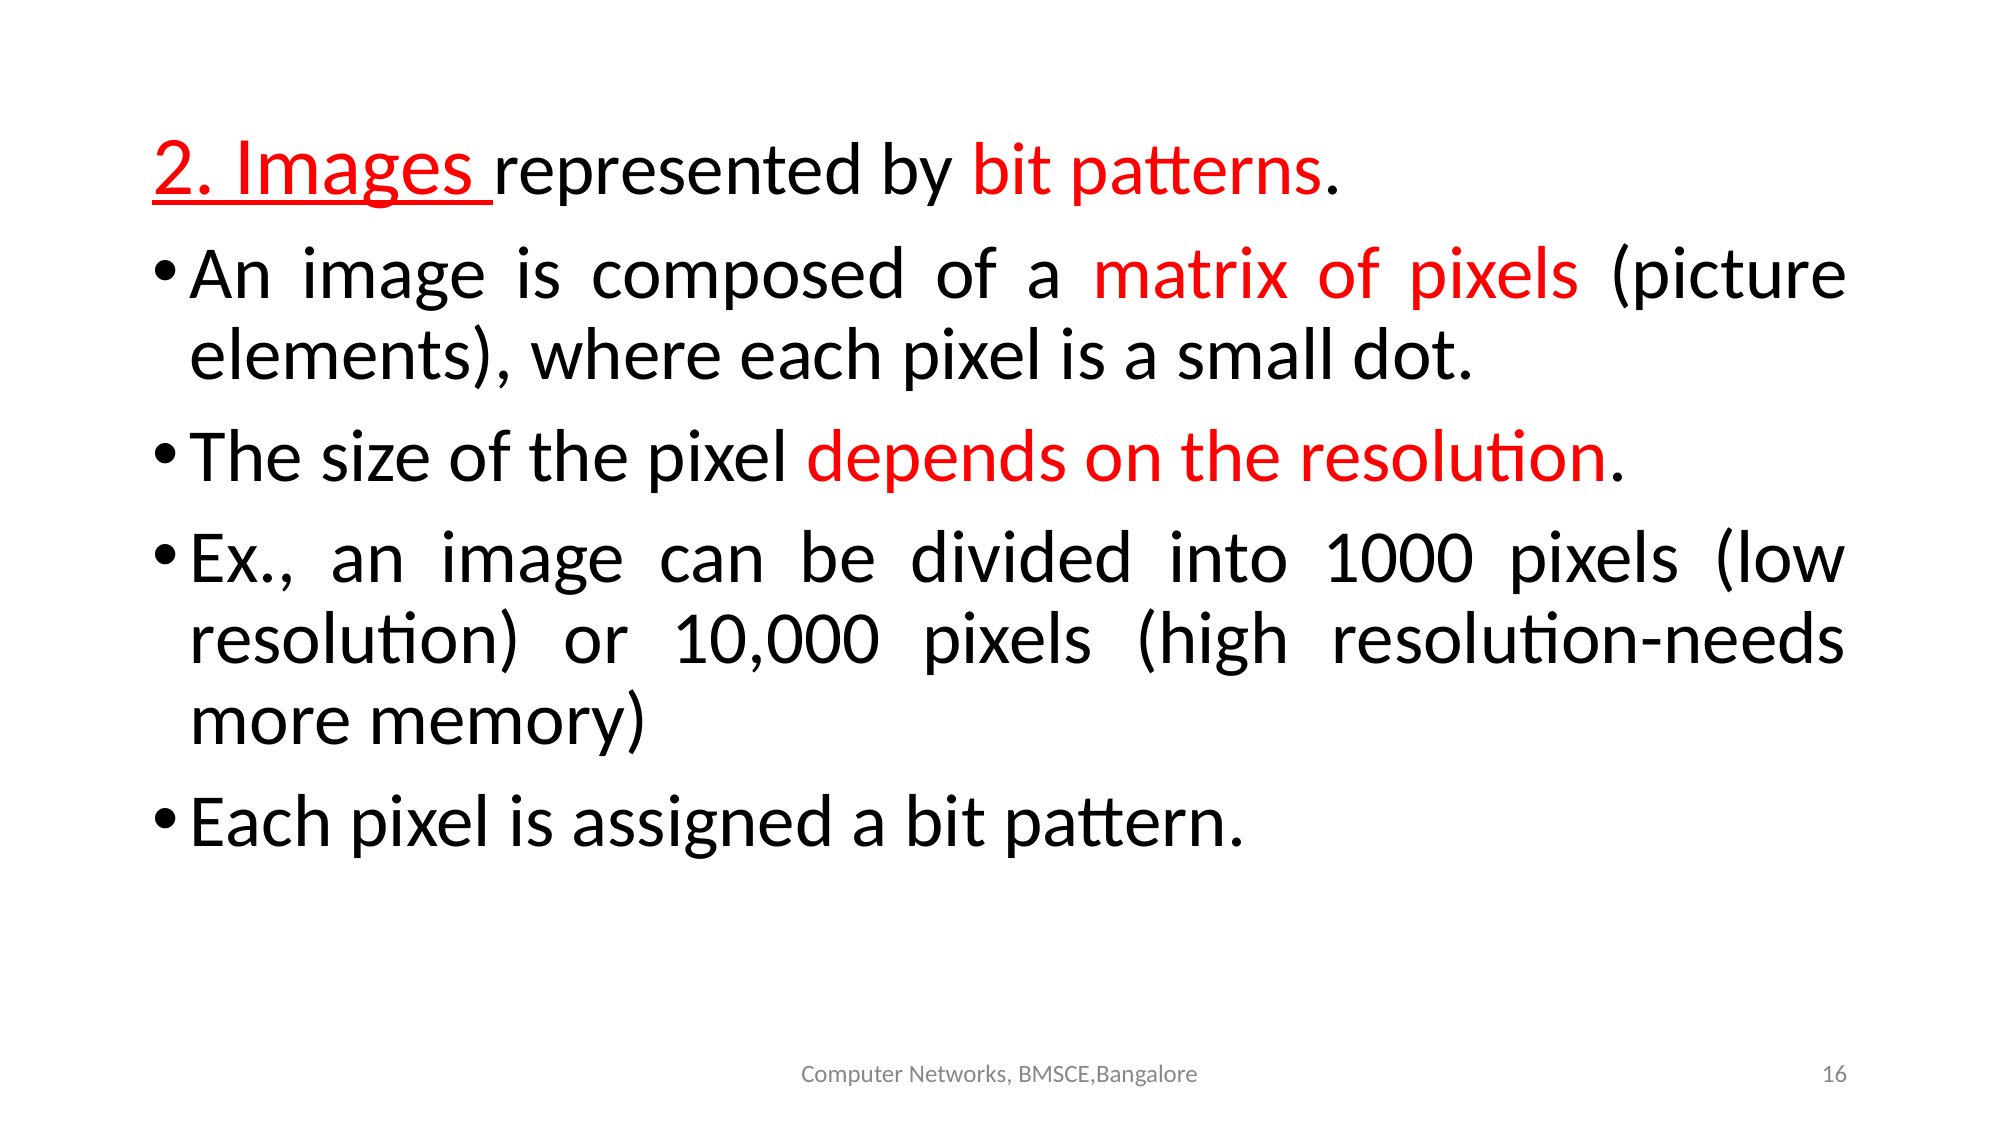

2. Images represented by bit patterns.
An image is composed of a matrix of pixels (picture elements), where each pixel is a small dot.
The size of the pixel depends on the resolution.
Ex., an image can be divided into 1000 pixels (low resolution) or 10,000 pixels (high resolution-needs more memory)
Each pixel is assigned a bit pattern.

Computer Networks, BMSCE,Bangalore
16